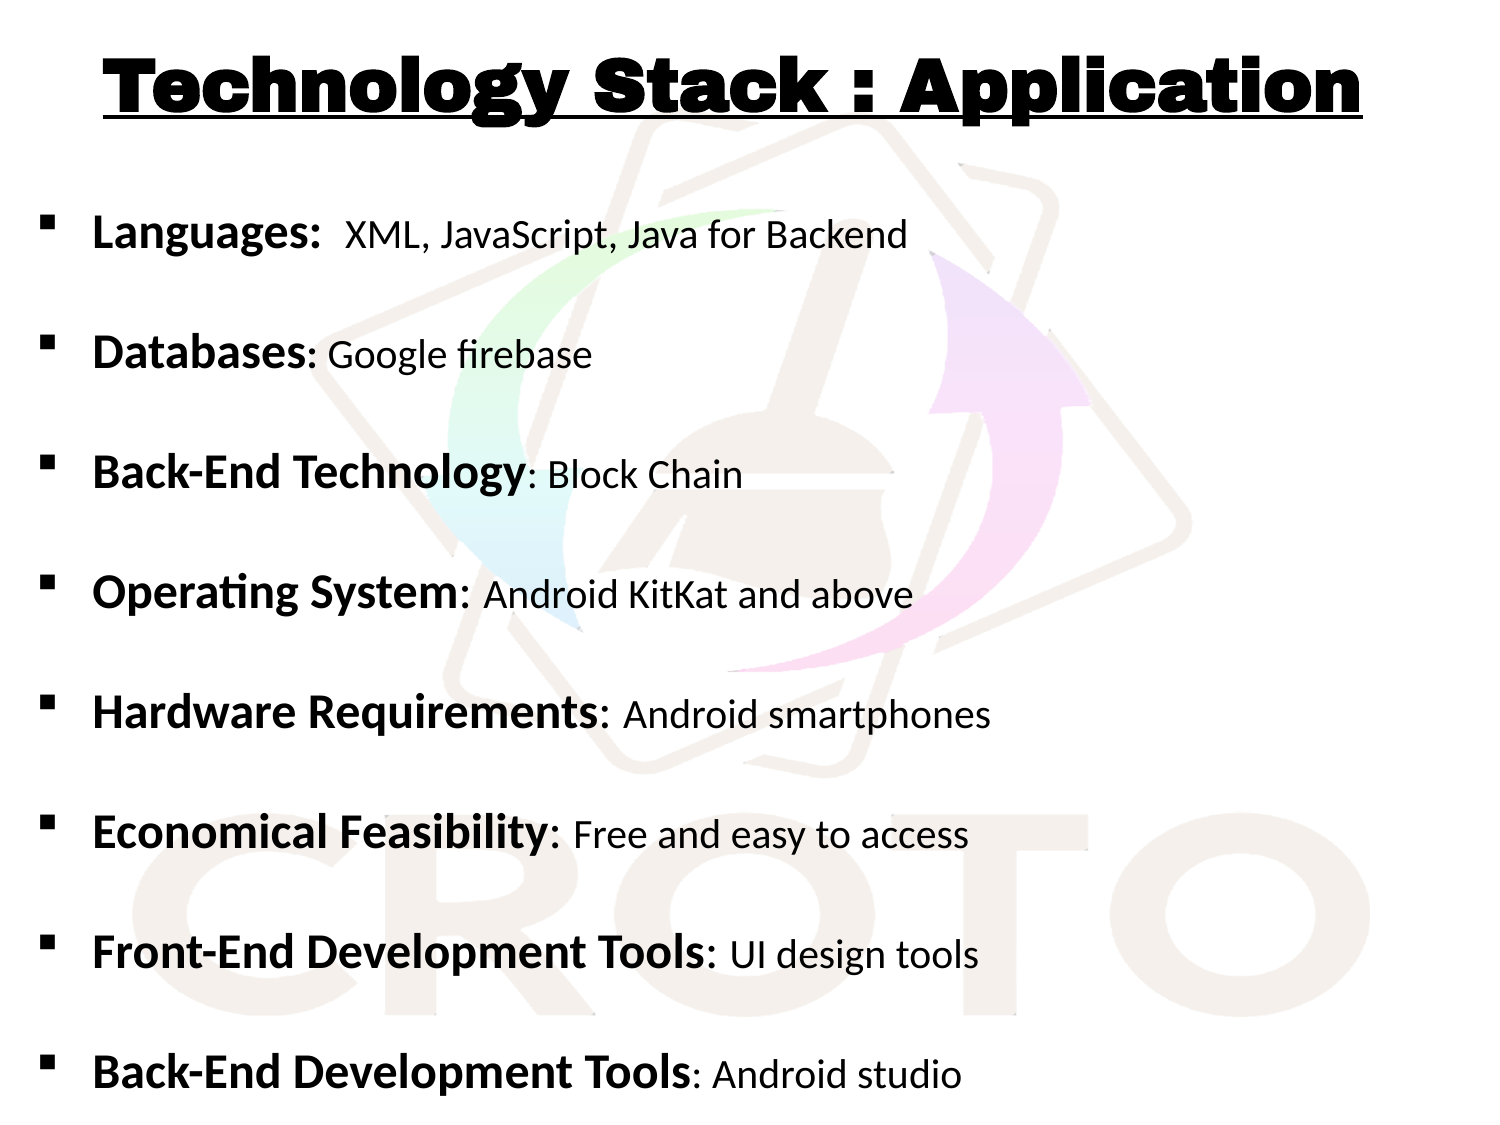

# Technology Stack : Application
Languages:  XML, JavaScript, Java for Backend
Databases: Google firebase
Back-End Technology: Block Chain
Operating System: Android KitKat and above
Hardware Requirements: Android smartphones
Economical Feasibility: Free and easy to access
Front-End Development Tools: UI design tools
Back-End Development Tools: Android studio